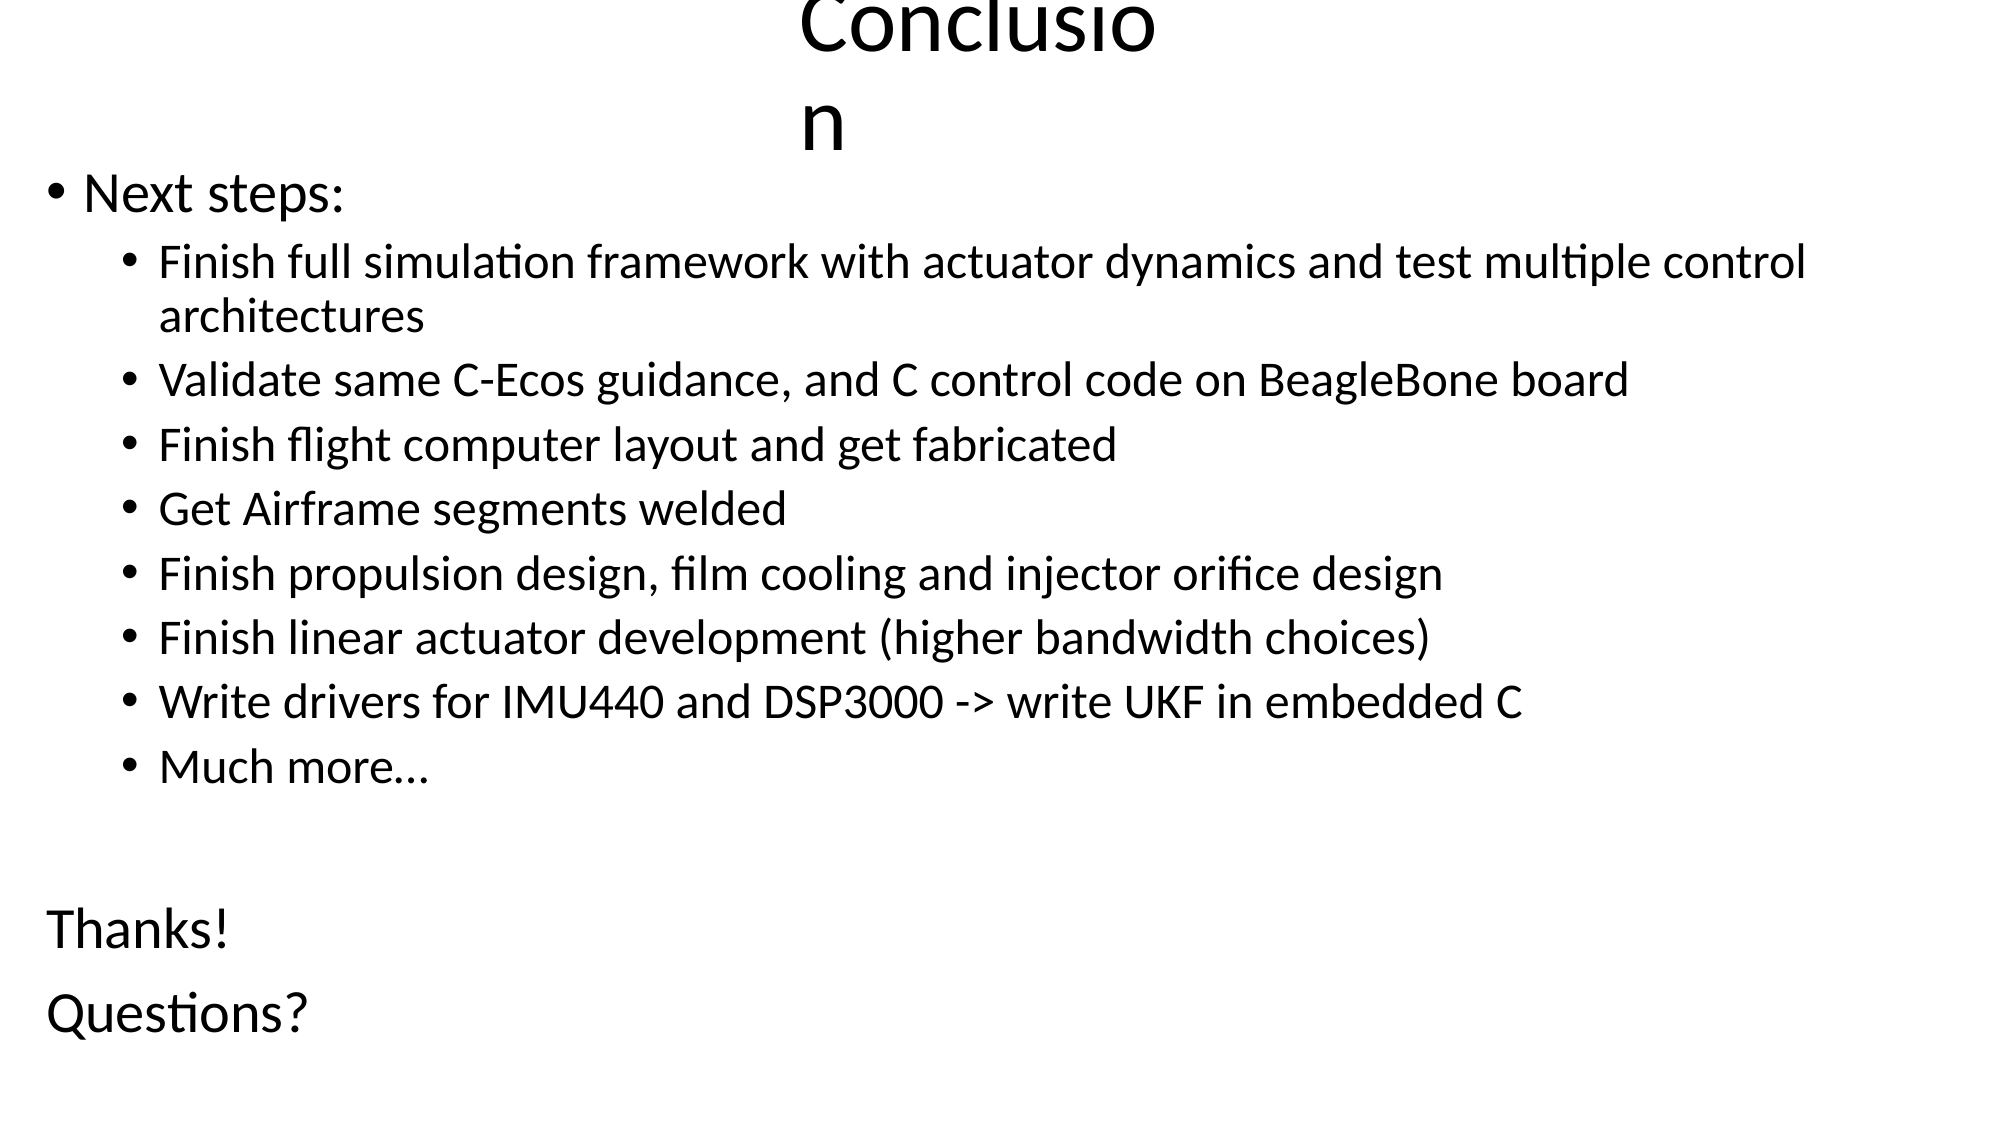

# Conclusion
Next steps:
Finish full simulation framework with actuator dynamics and test multiple control architectures
Validate same C-Ecos guidance, and C control code on BeagleBone board
Finish flight computer layout and get fabricated
Get Airframe segments welded
Finish propulsion design, film cooling and injector orifice design
Finish linear actuator development (higher bandwidth choices)
Write drivers for IMU440 and DSP3000 -> write UKF in embedded C
Much more…

Thanks!
Questions?